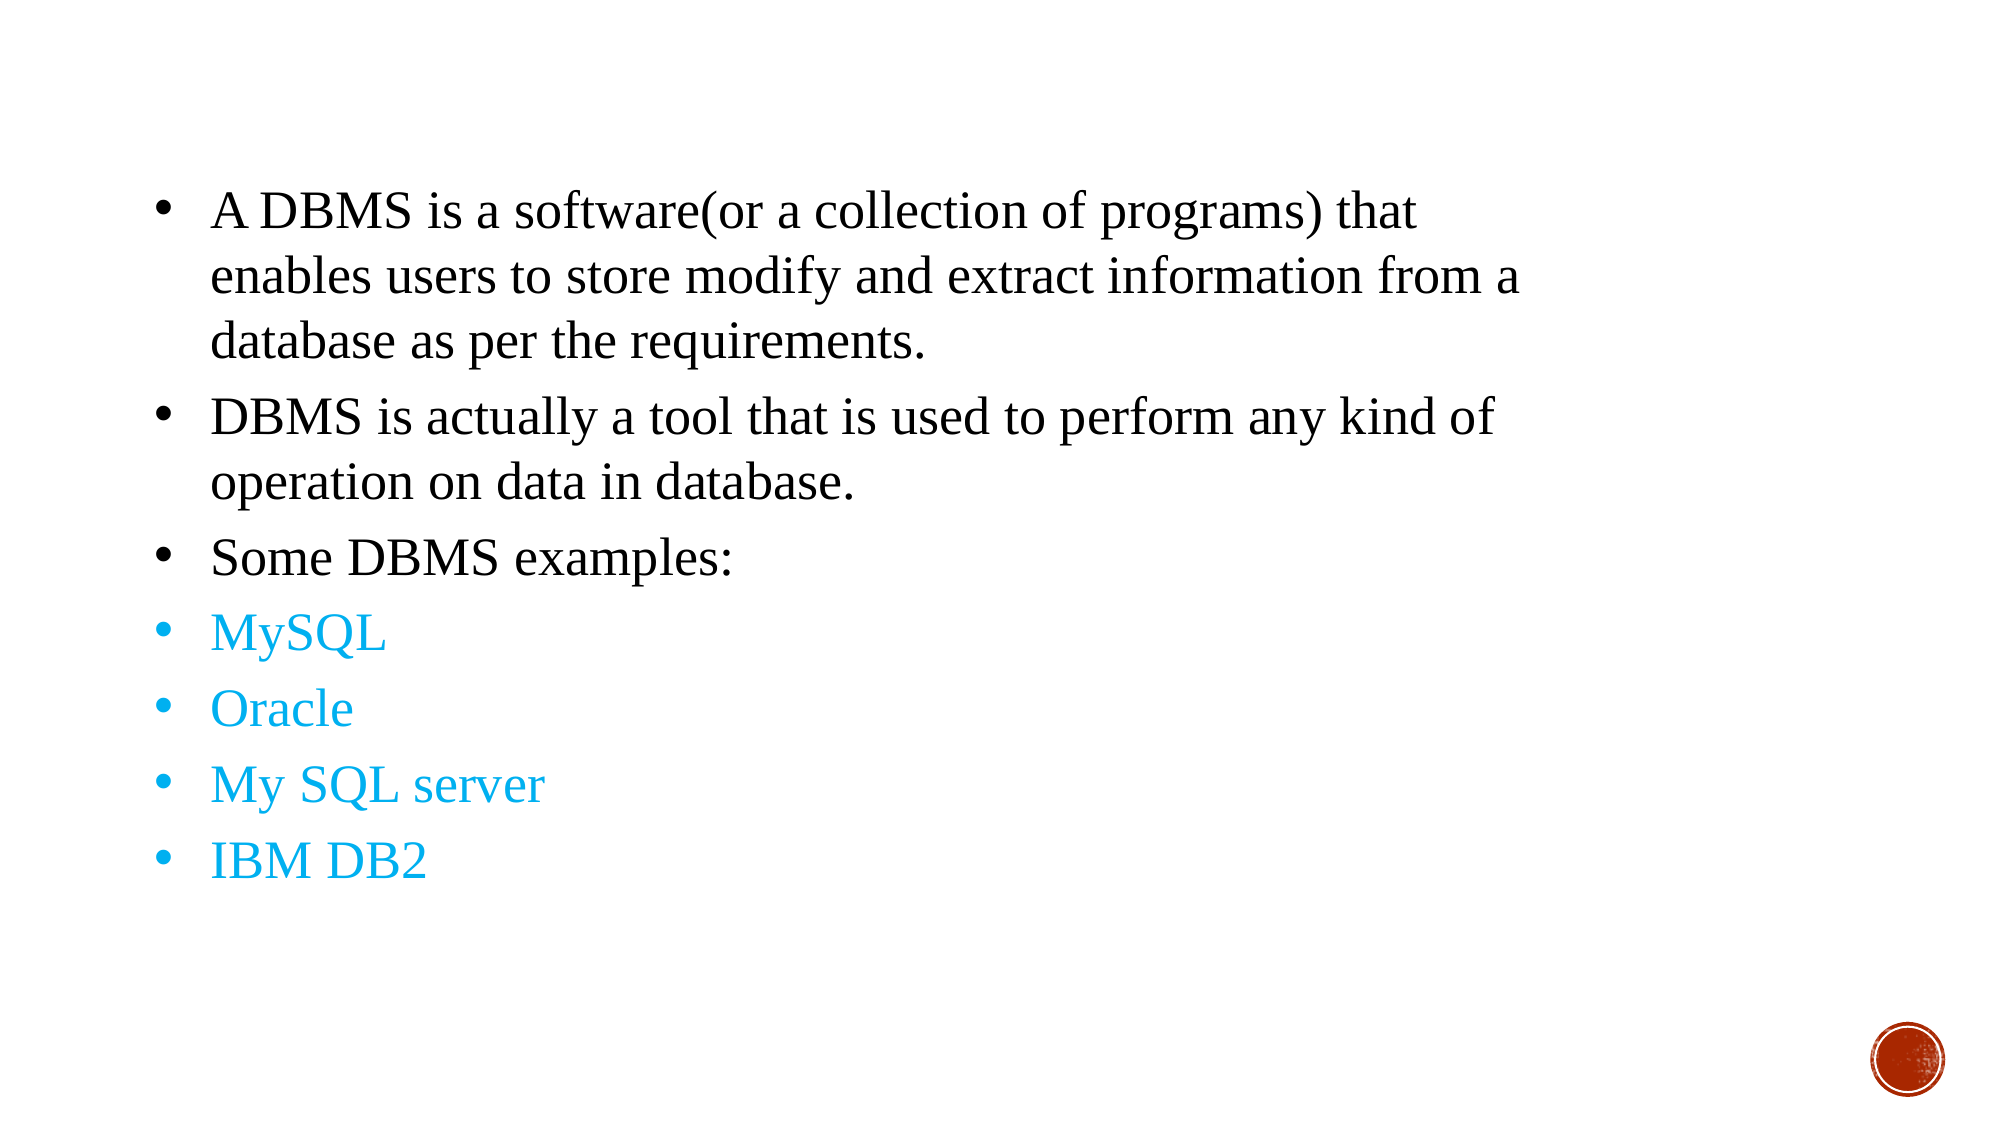

A DBMS is a software(or a collection of programs) that enables users to store modify and extract information from a database as per the requirements.
DBMS is actually a tool that is used to perform any kind of operation on data in database.
Some DBMS examples:
MySQL
Oracle
My SQL server
IBM DB2